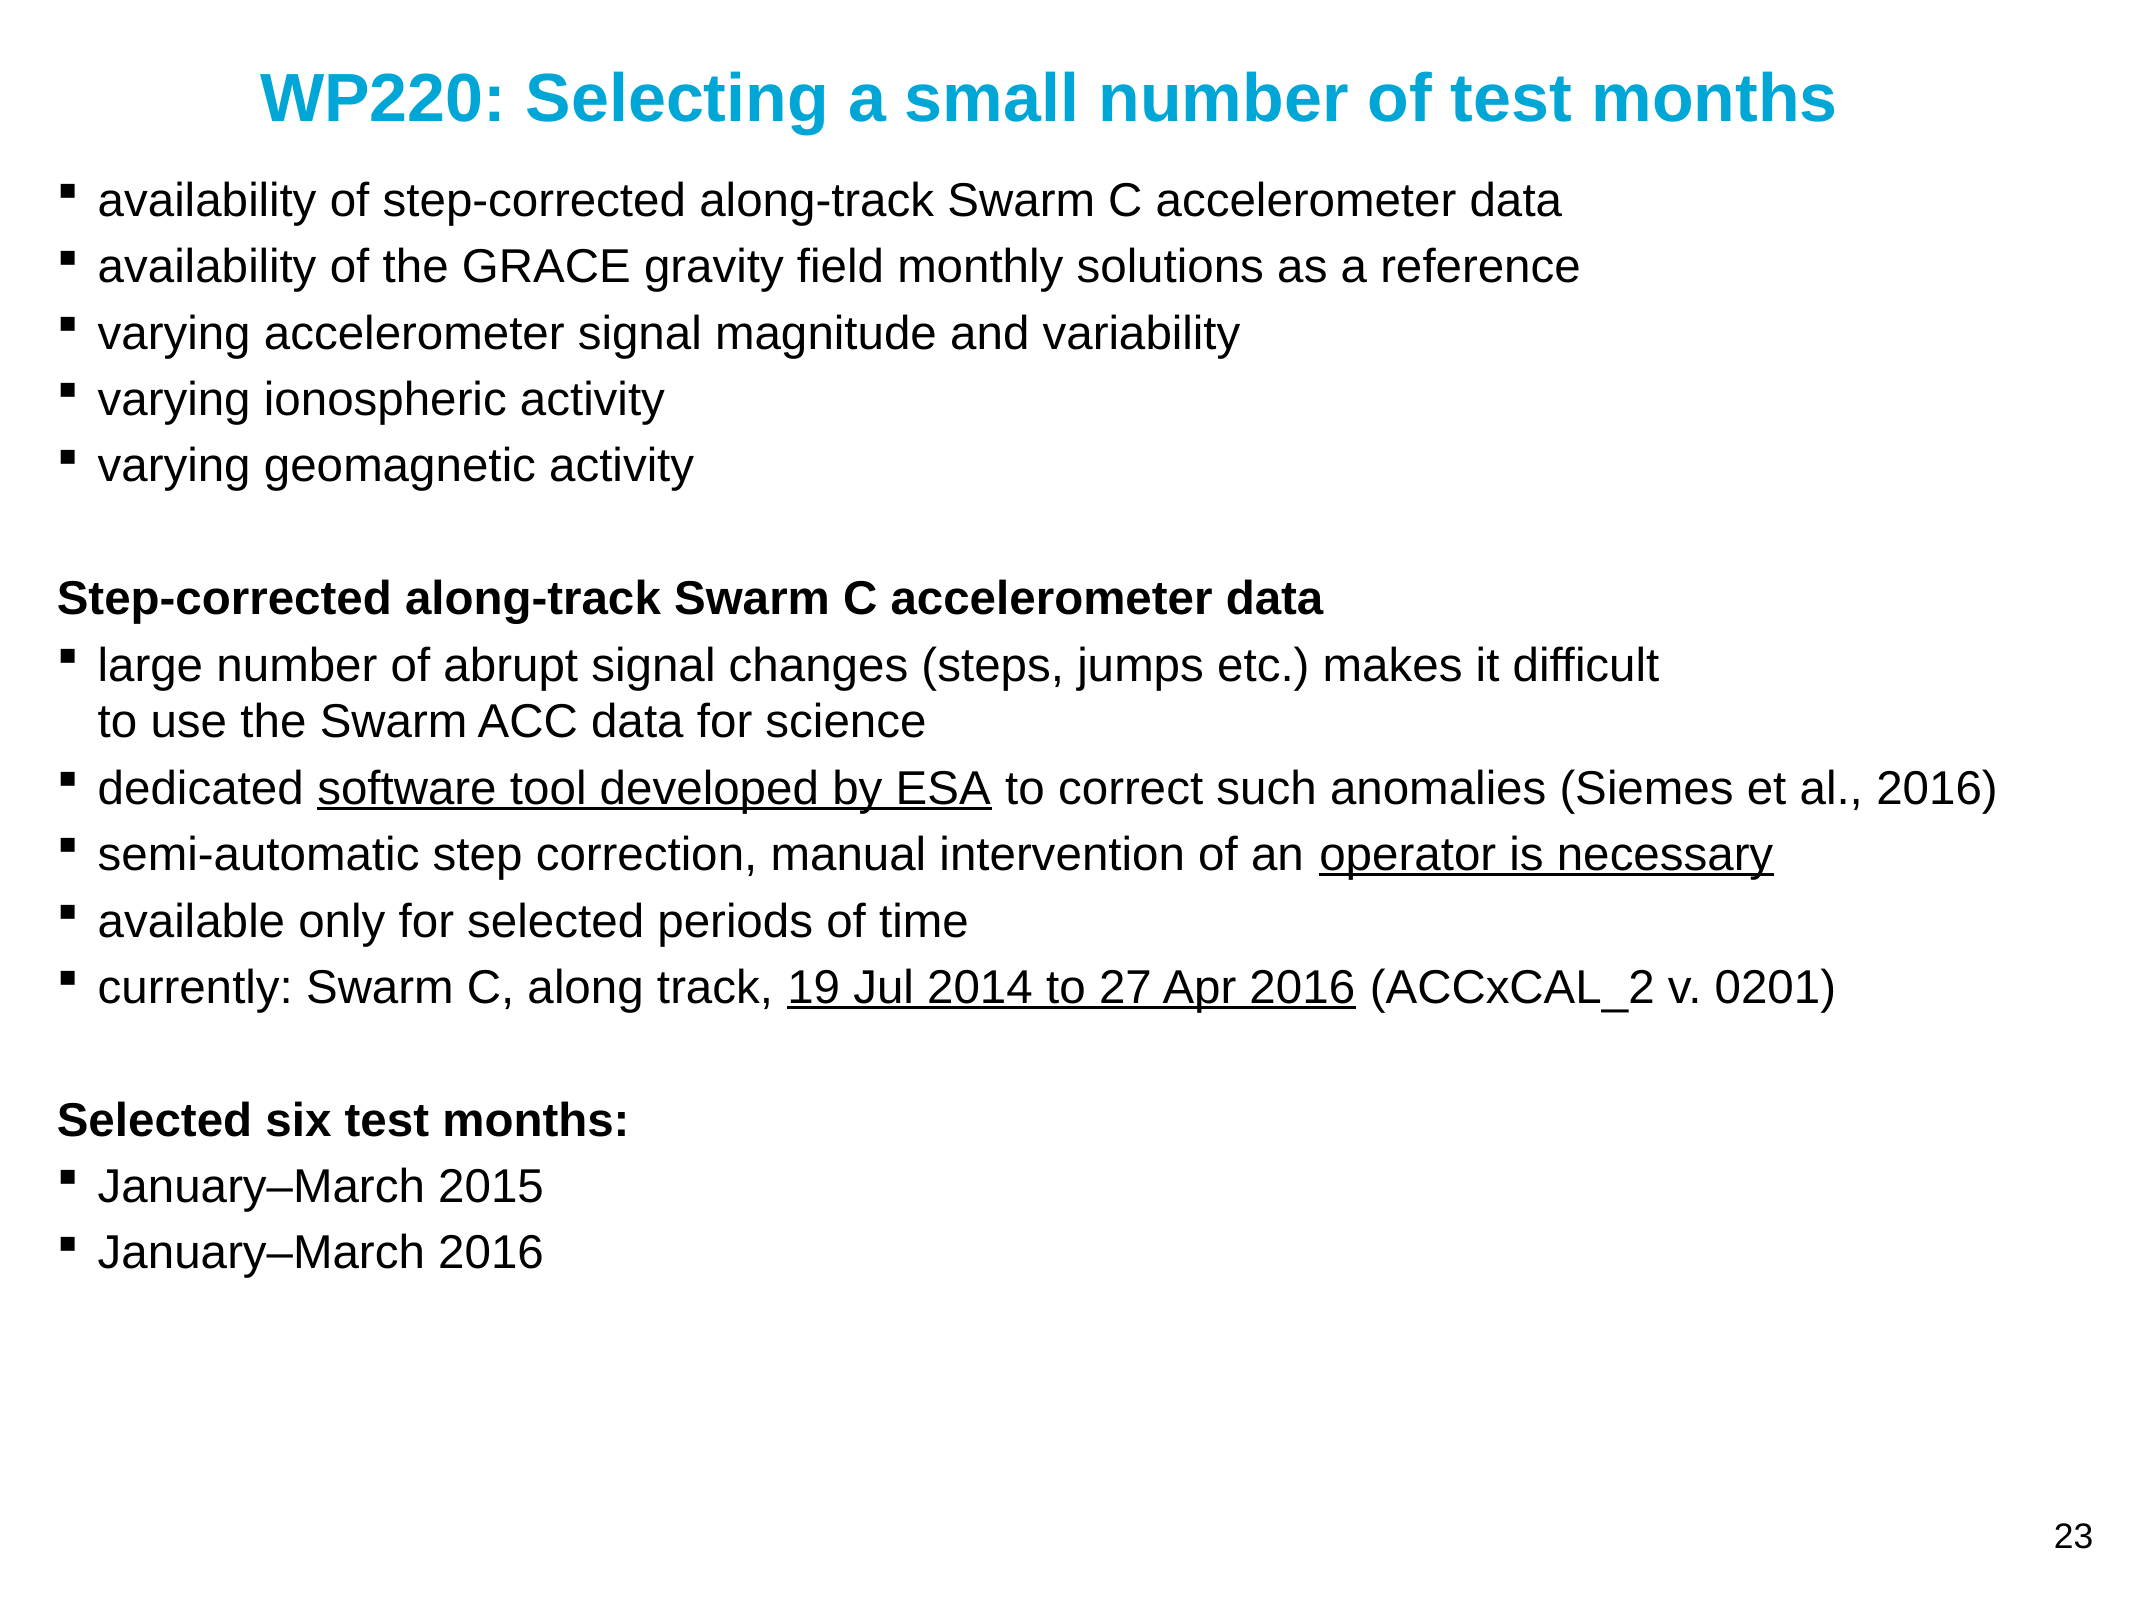

# WP220: Selecting a small number of test months
availability of step-corrected along-track Swarm C accelerometer data
availability of the GRACE gravity field monthly solutions as a reference
varying accelerometer signal magnitude and variability
varying ionospheric activity
varying geomagnetic activity

Step-corrected along-track Swarm C accelerometer data
large number of abrupt signal changes (steps, jumps etc.) makes it difficult
to use the Swarm ACC data for science
dedicated software tool developed by ESA to correct such anomalies (Siemes et al., 2016)
semi-automatic step correction, manual intervention of an operator is necessary
available only for selected periods of time
currently: Swarm C, along track, 19 Jul 2014 to 27 Apr 2016 (ACCxCAL_2 v. 0201)

Selected six test months:
January–March 2015
January–March 2016